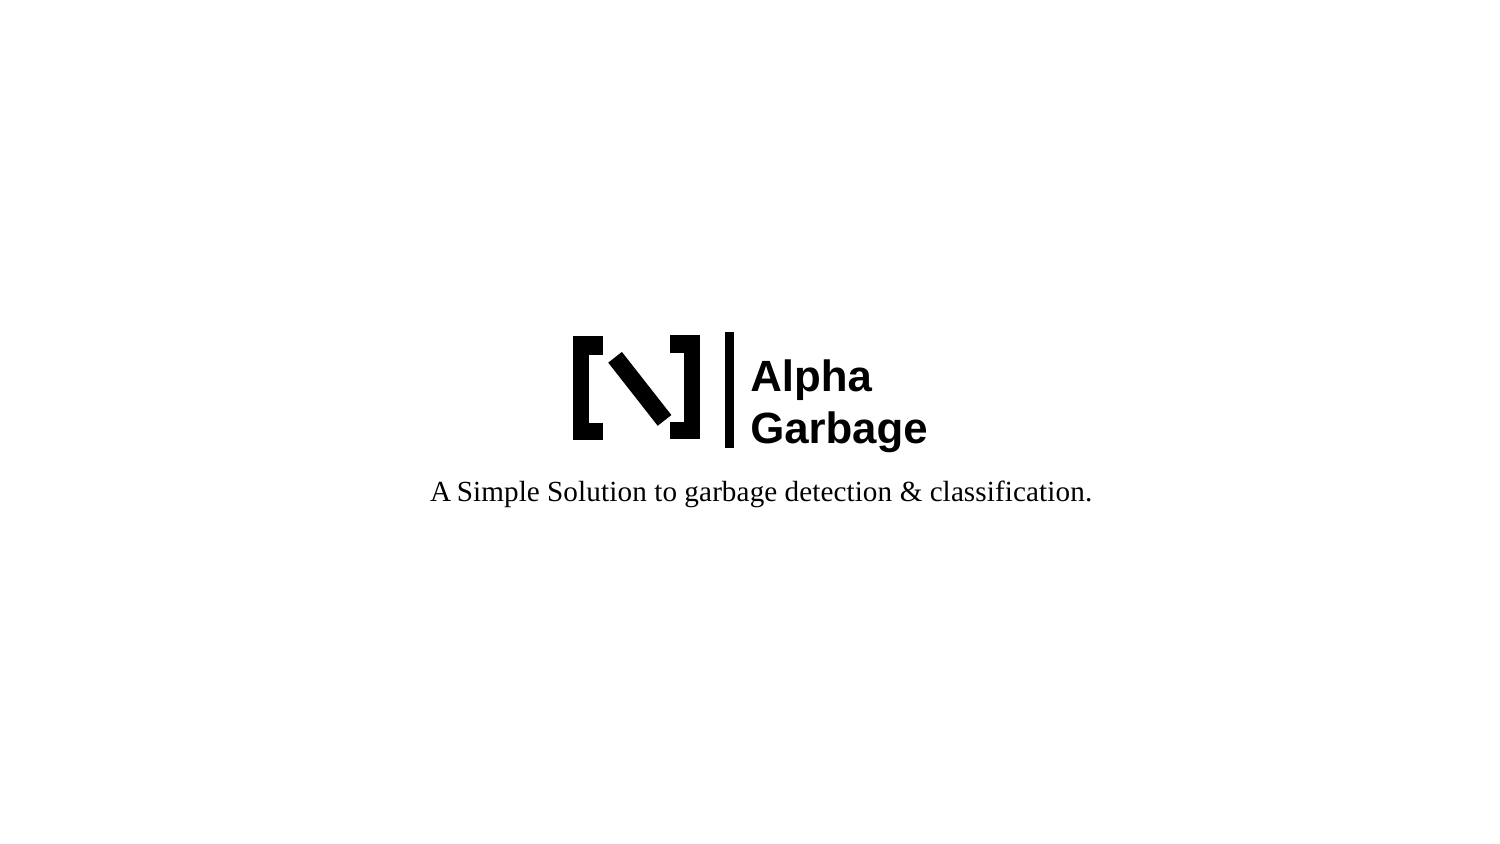

Alpha
Garbage
A Simple Solution to garbage detection & classification.